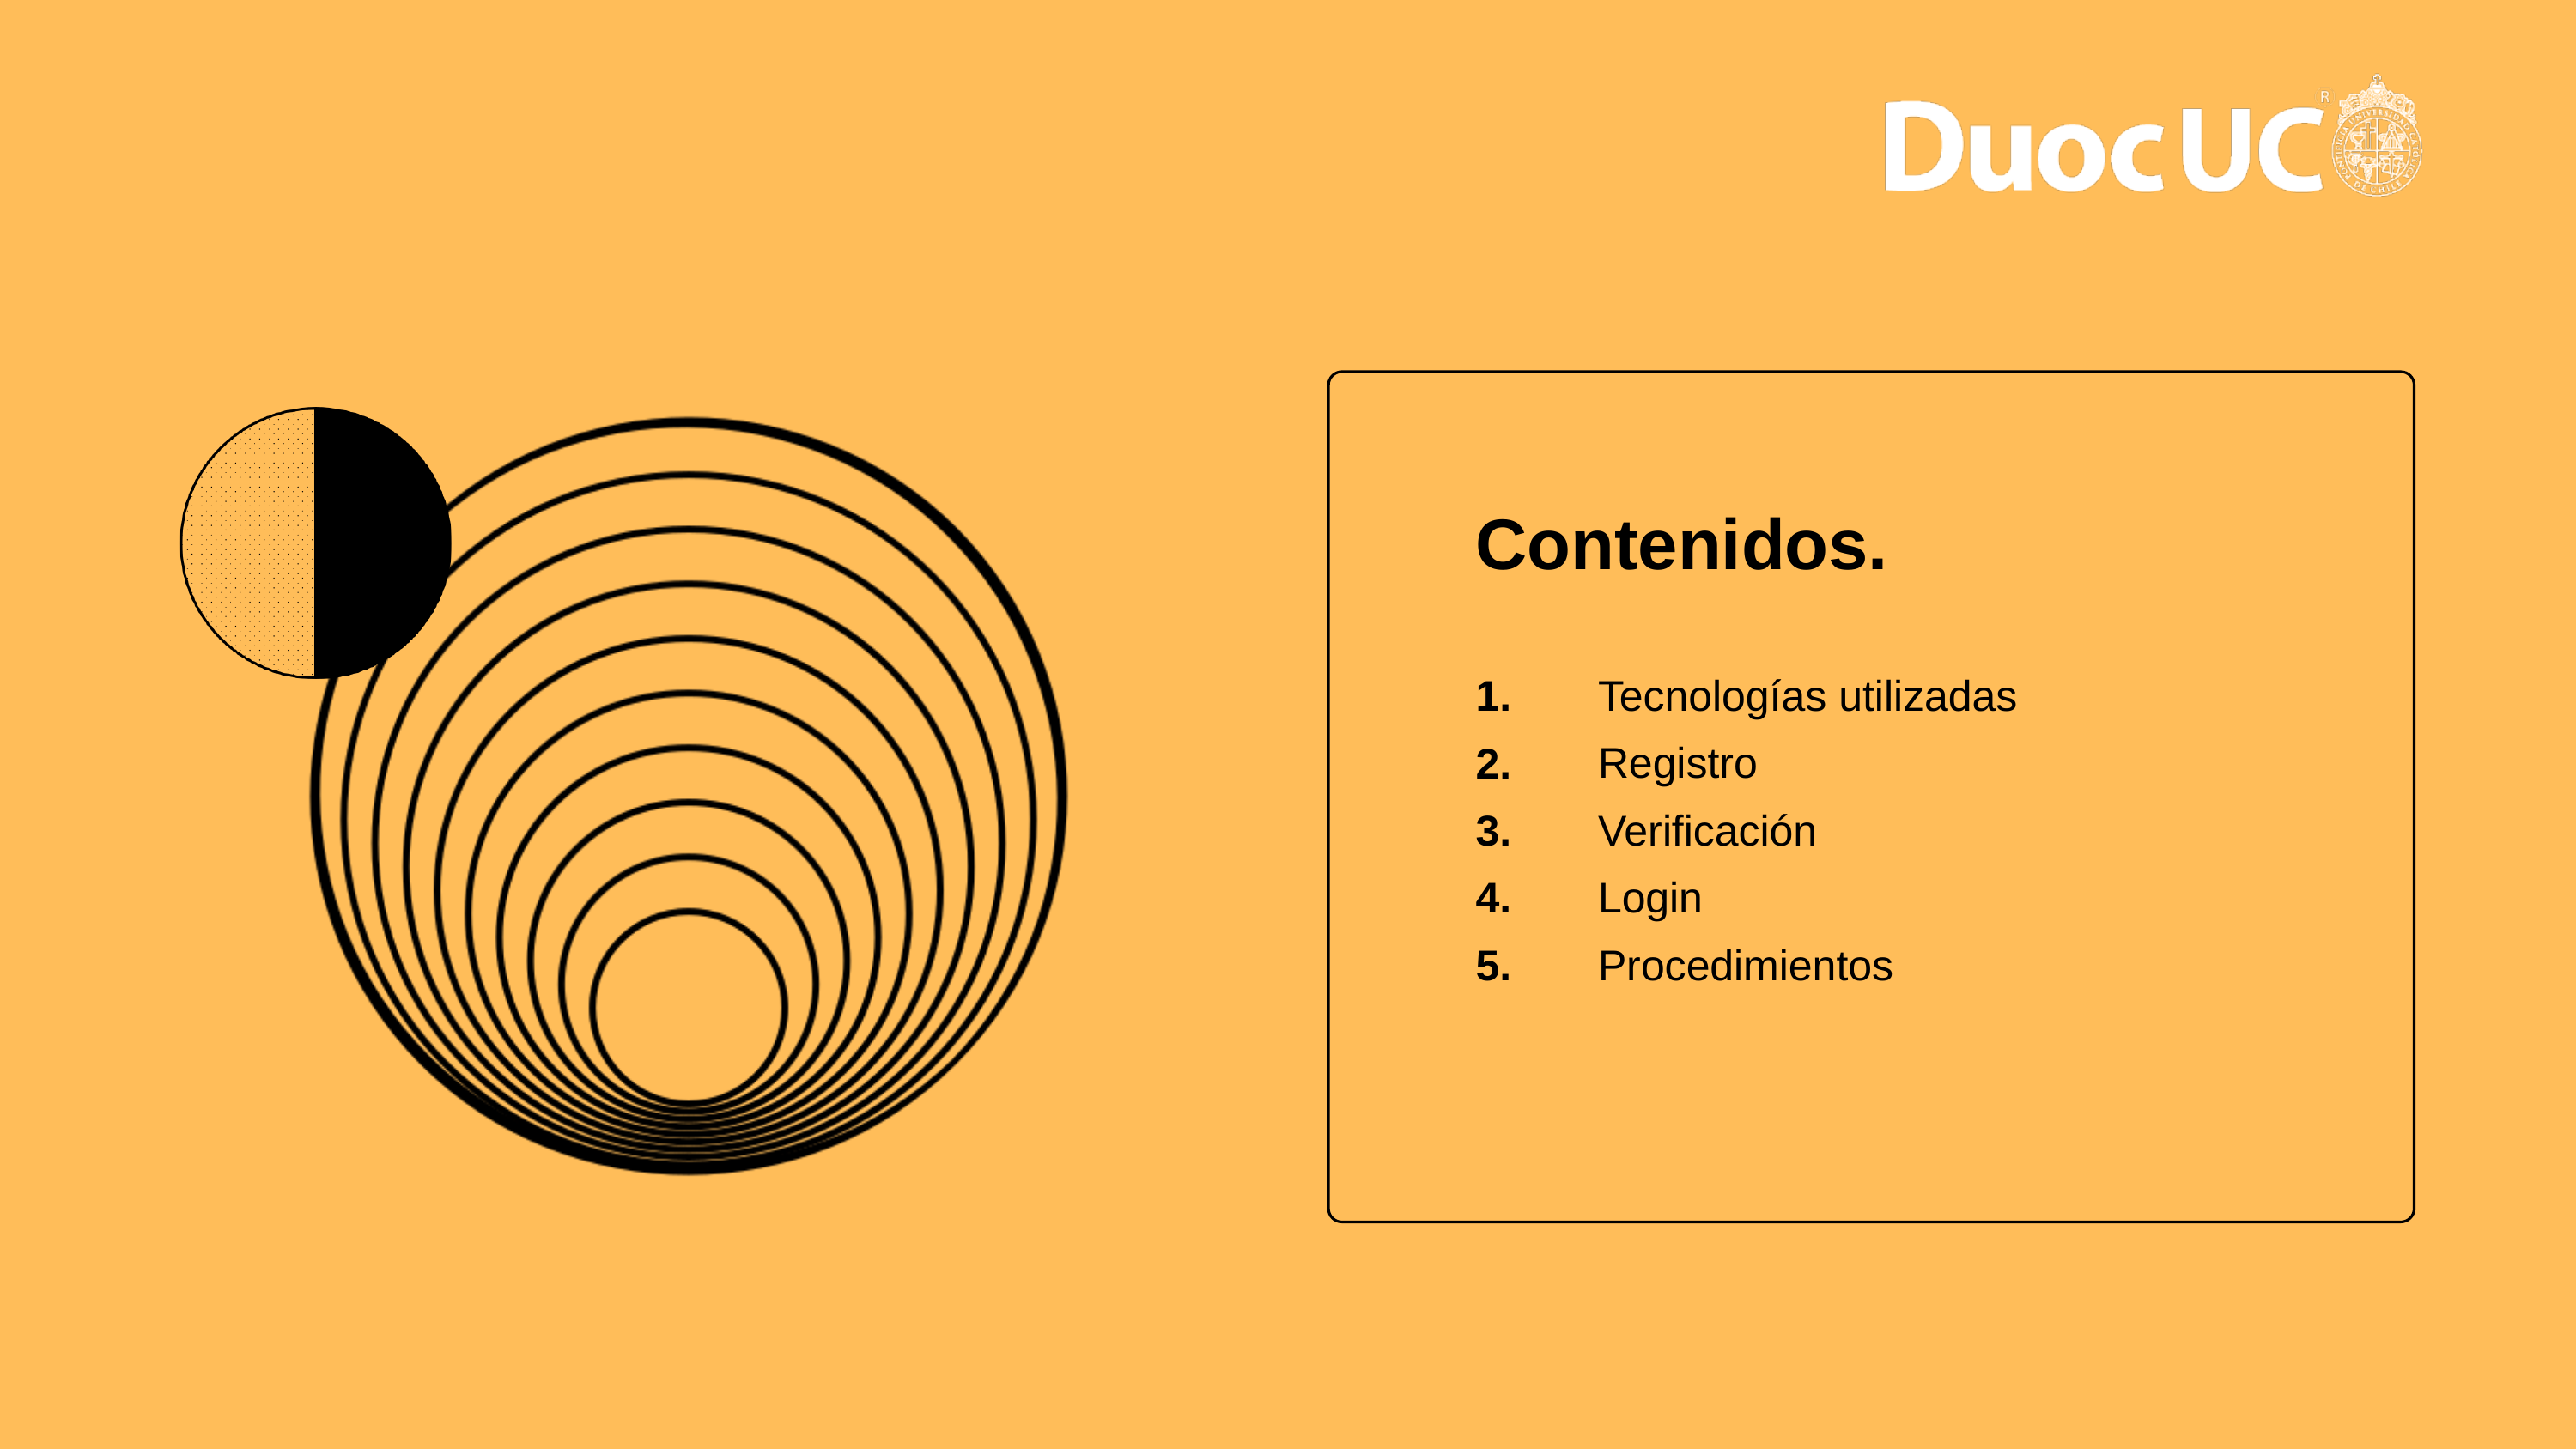

Contenidos.
1.
2.
3.
4.
5.
Tecnologías utilizadas
Registro
Verificación
Login
Procedimientos